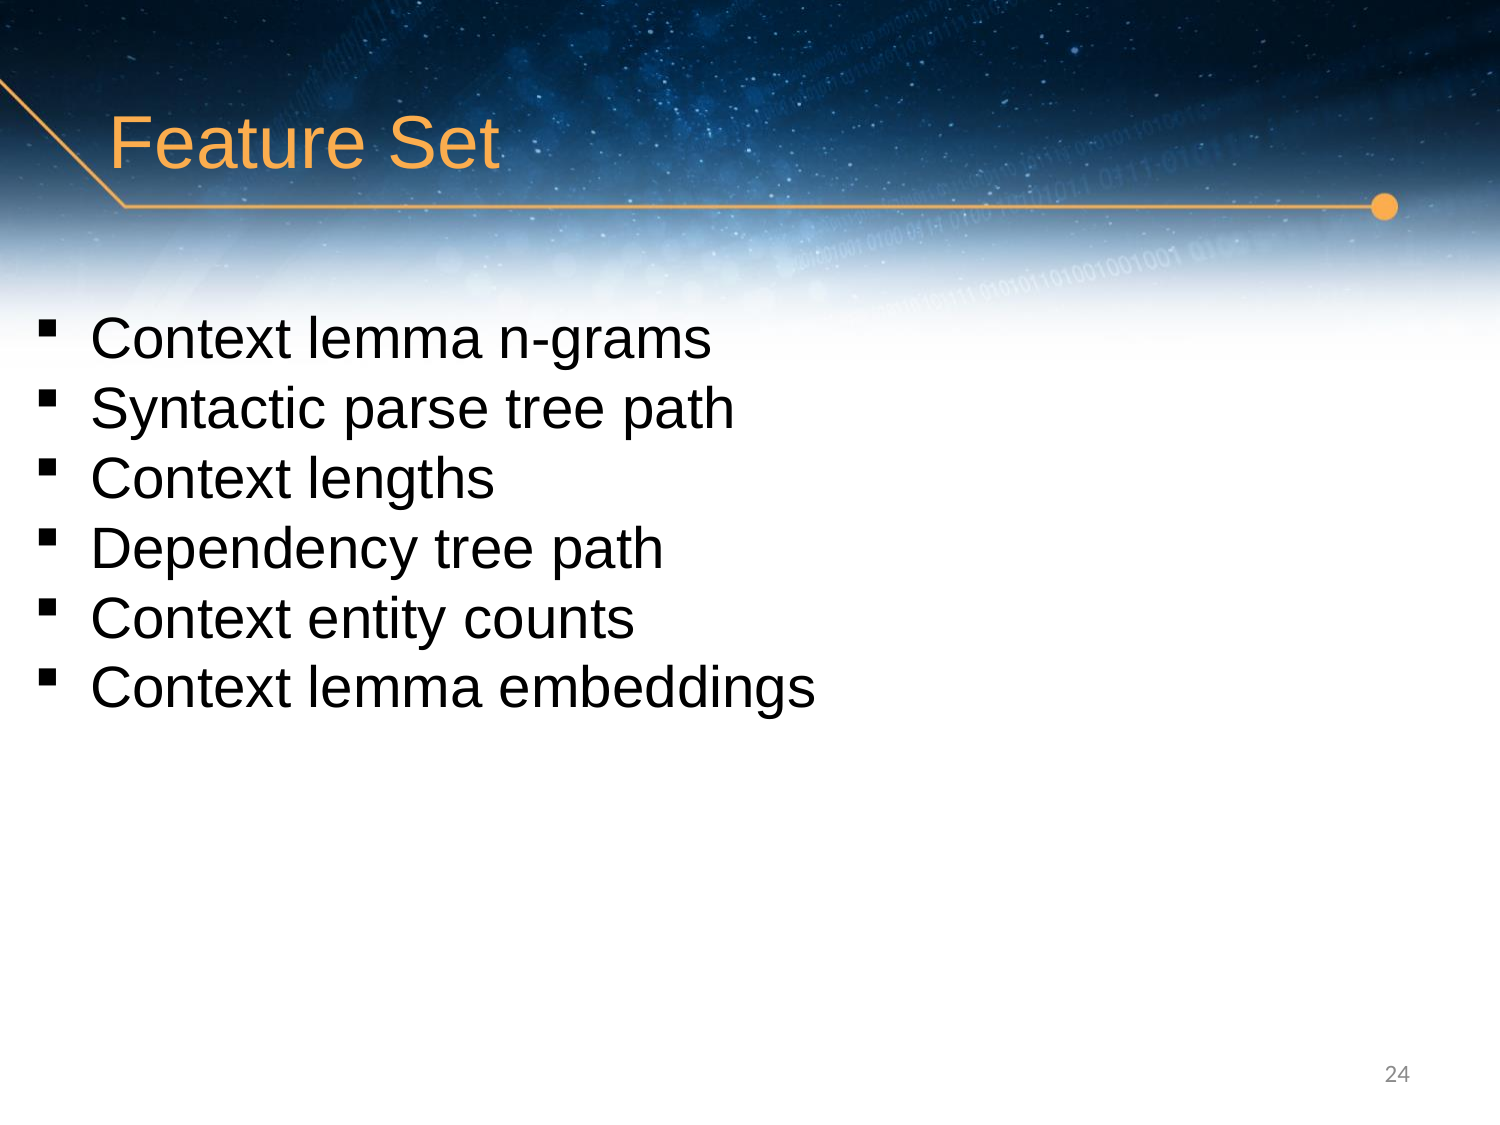

# Feature Set
Context lemma n-grams
Syntactic parse tree path
Context lengths
Dependency tree path
Context entity counts
Context lemma embeddings
24